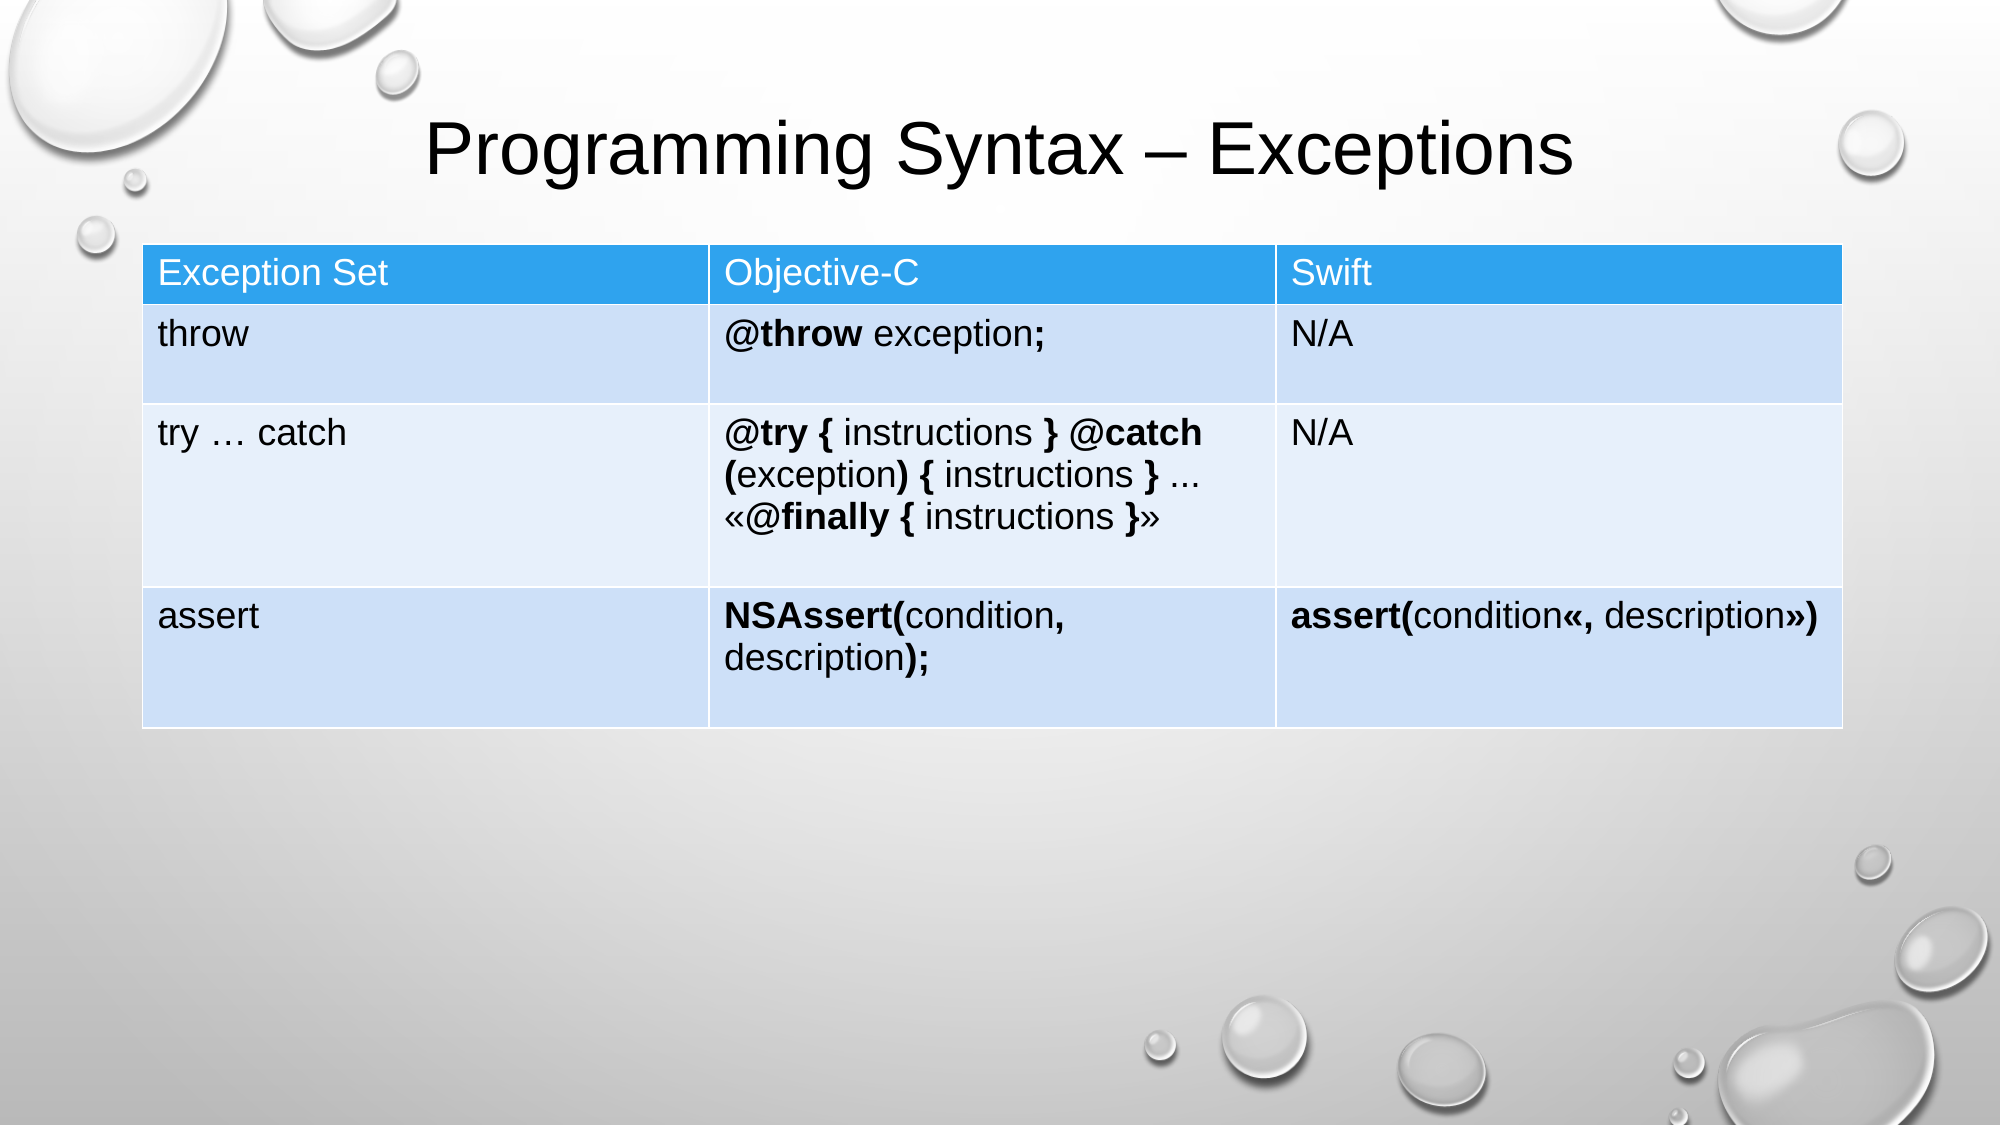

# Programming Syntax – Exceptions
| Exception Set | Objective-C | Swift |
| --- | --- | --- |
| throw | @throw exception; | N/A |
| try … catch | @try { instructions } @catch (exception) { instructions } ... «@finally { instructions }» | N/A |
| assert | NSAssert(condition, description); | assert(condition«, description») |